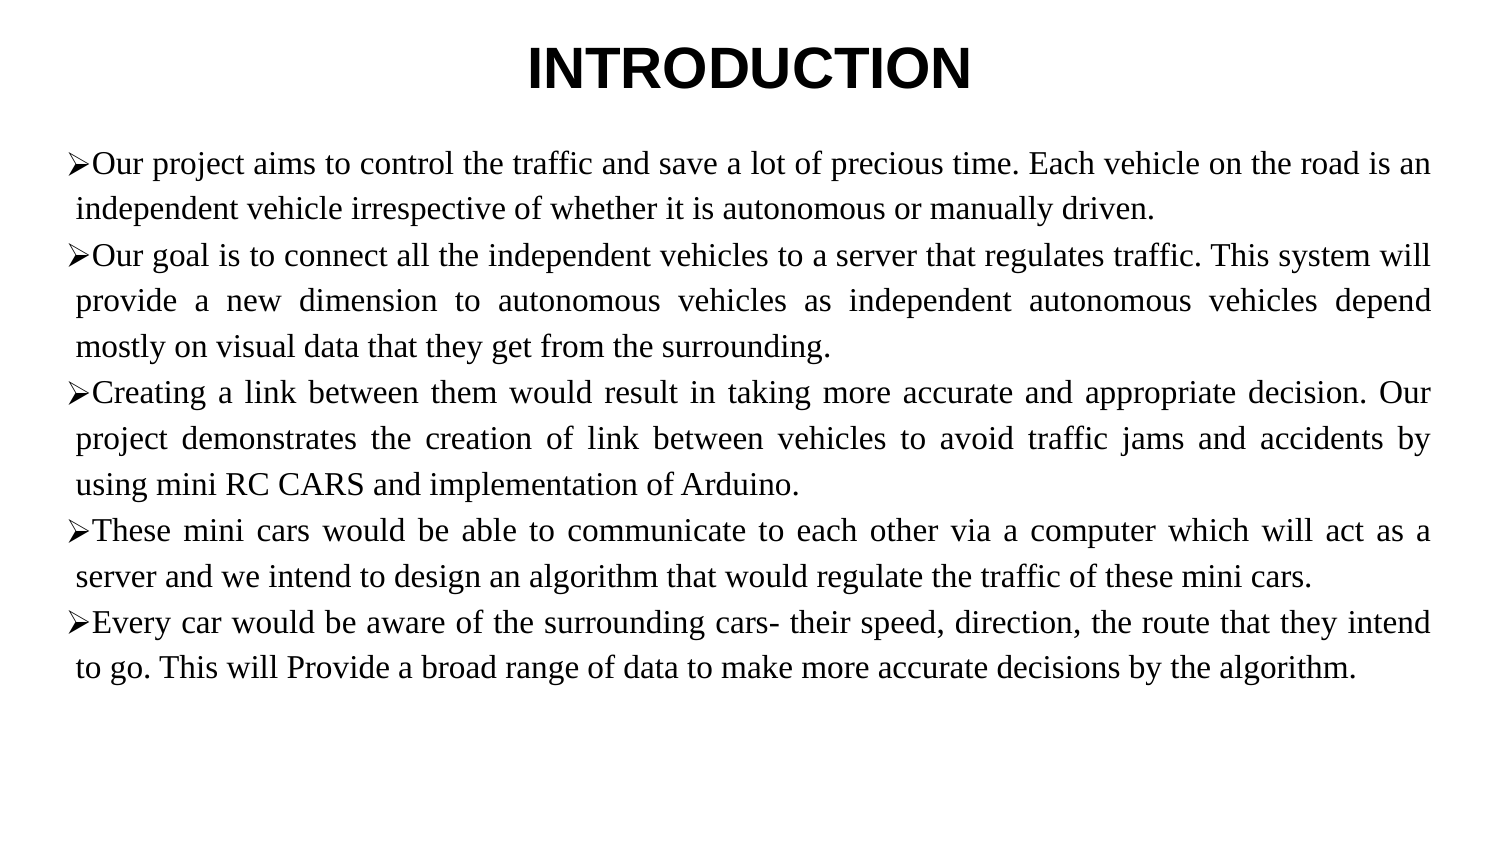

# INTRODUCTION
Our project aims to control the traffic and save a lot of precious time. Each vehicle on the road is an independent vehicle irrespective of whether it is autonomous or manually driven.
Our goal is to connect all the independent vehicles to a server that regulates traffic. This system will provide a new dimension to autonomous vehicles as independent autonomous vehicles depend mostly on visual data that they get from the surrounding.
Creating a link between them would result in taking more accurate and appropriate decision. Our project demonstrates the creation of link between vehicles to avoid traffic jams and accidents by using mini RC CARS and implementation of Arduino.
These mini cars would be able to communicate to each other via a computer which will act as a server and we intend to design an algorithm that would regulate the traffic of these mini cars.
Every car would be aware of the surrounding cars- their speed, direction, the route that they intend to go. This will Provide a broad range of data to make more accurate decisions by the algorithm.